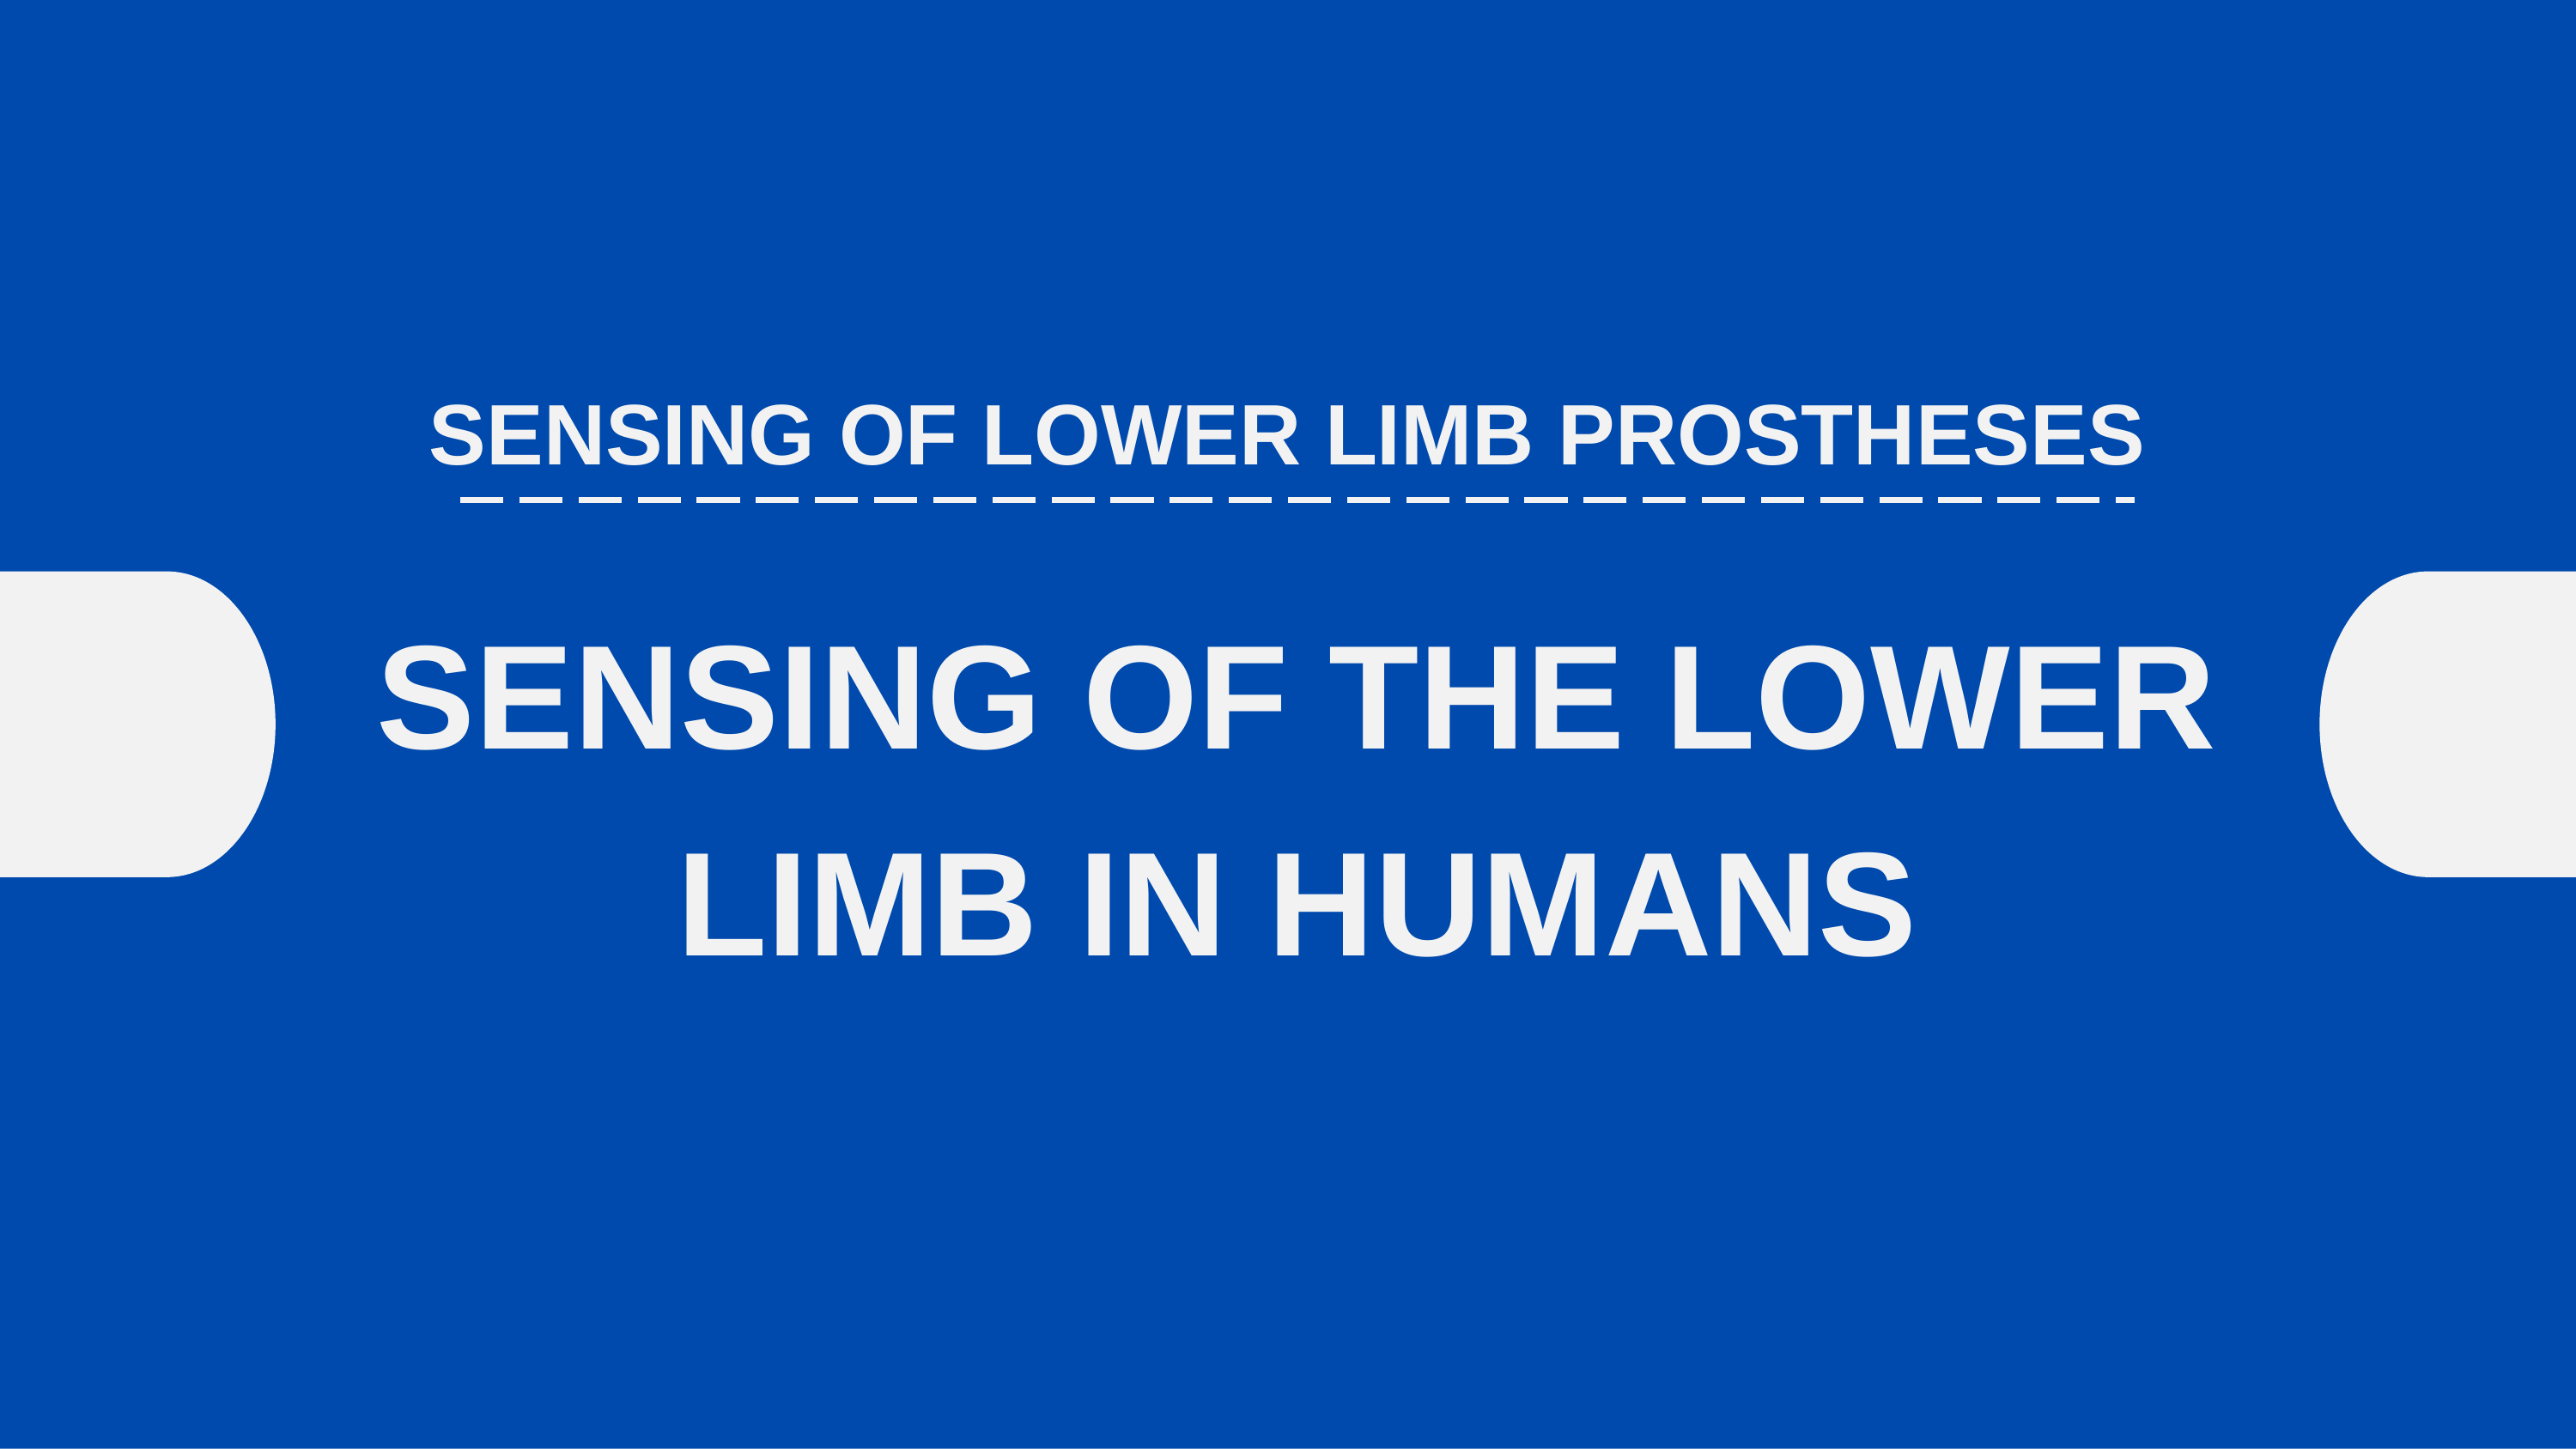

SENSING OF LOWER LIMB PROSTHESES

SENSING OF THE LOWER LIMB IN HUMANS